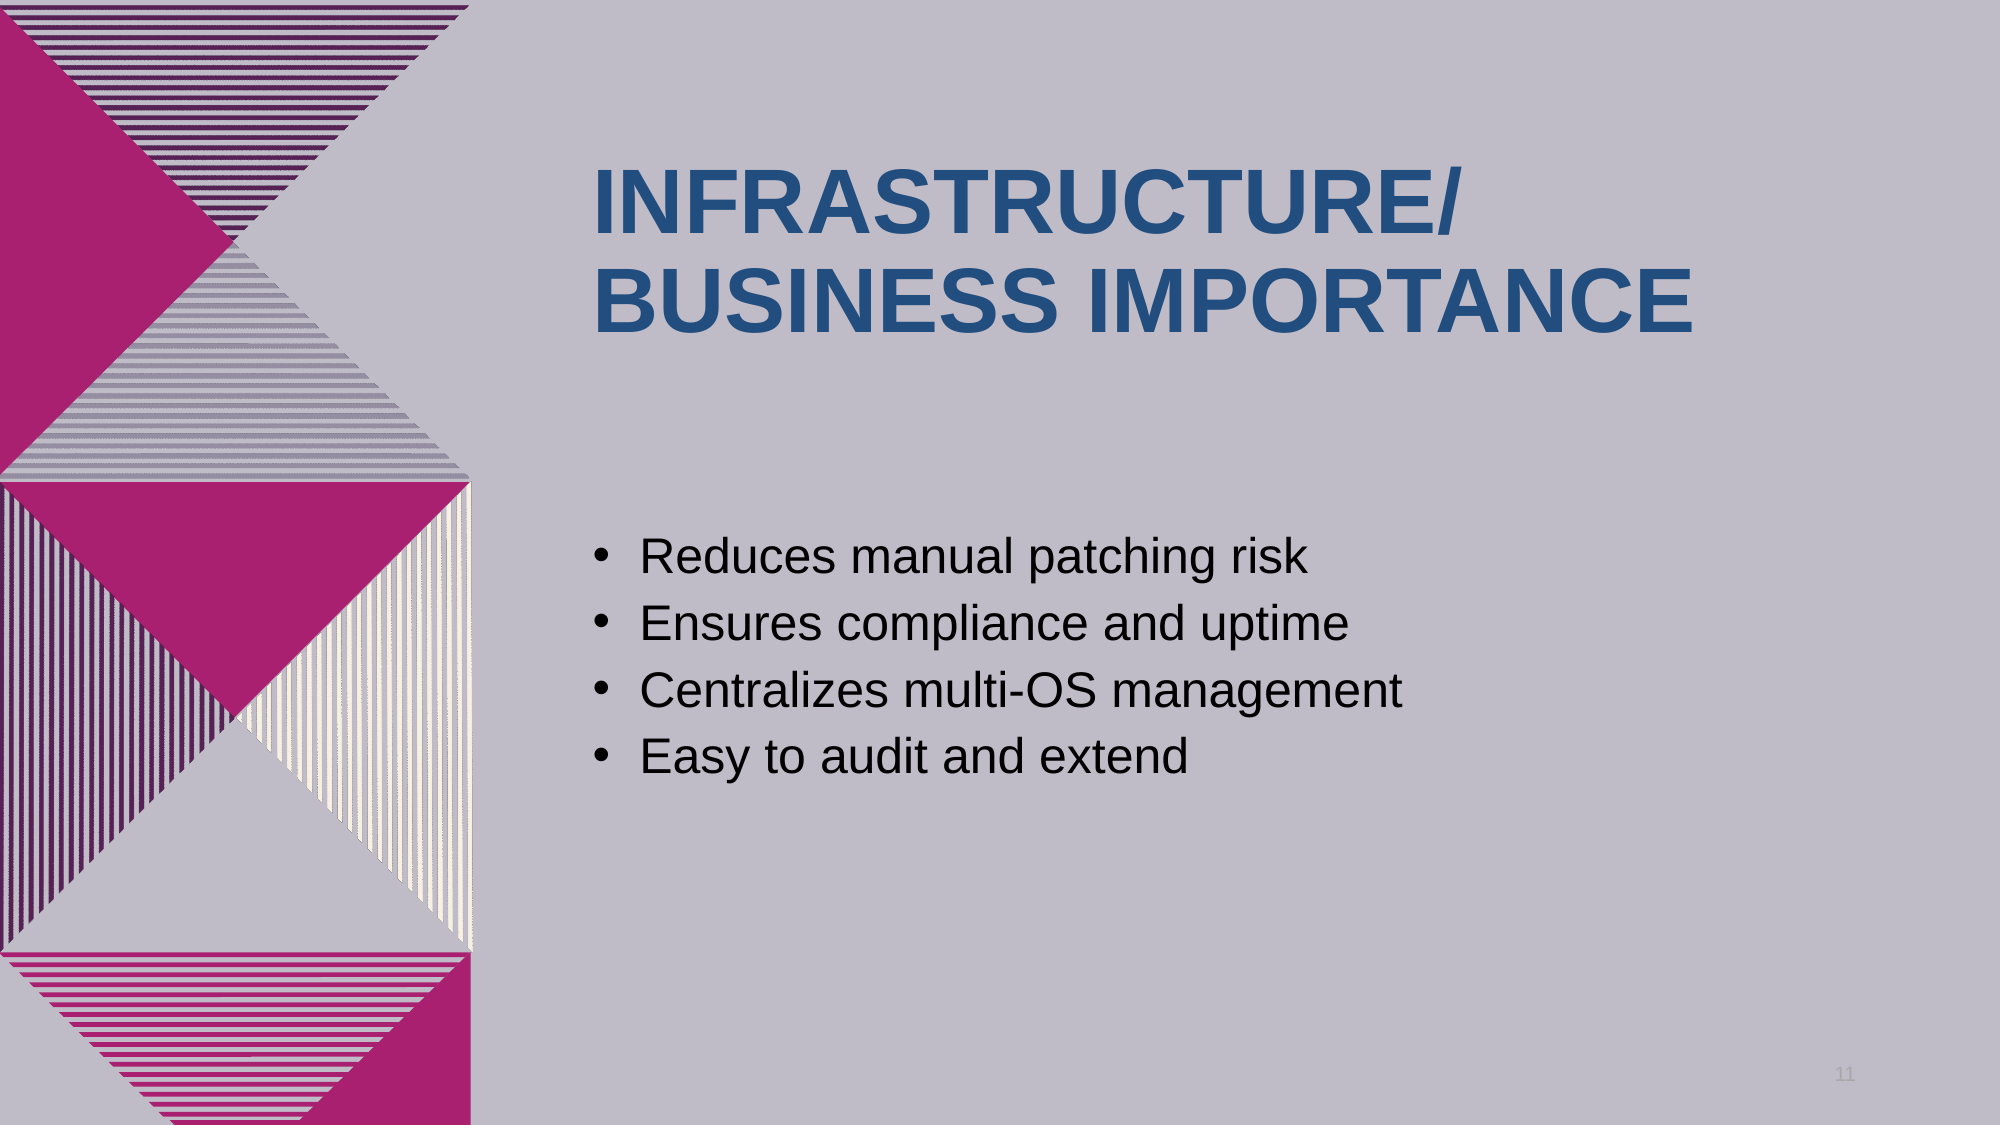

# Infrastructure/Business Importance
Reduces manual patching risk
Ensures compliance and uptime
Centralizes multi-OS management
Easy to audit and extend
11